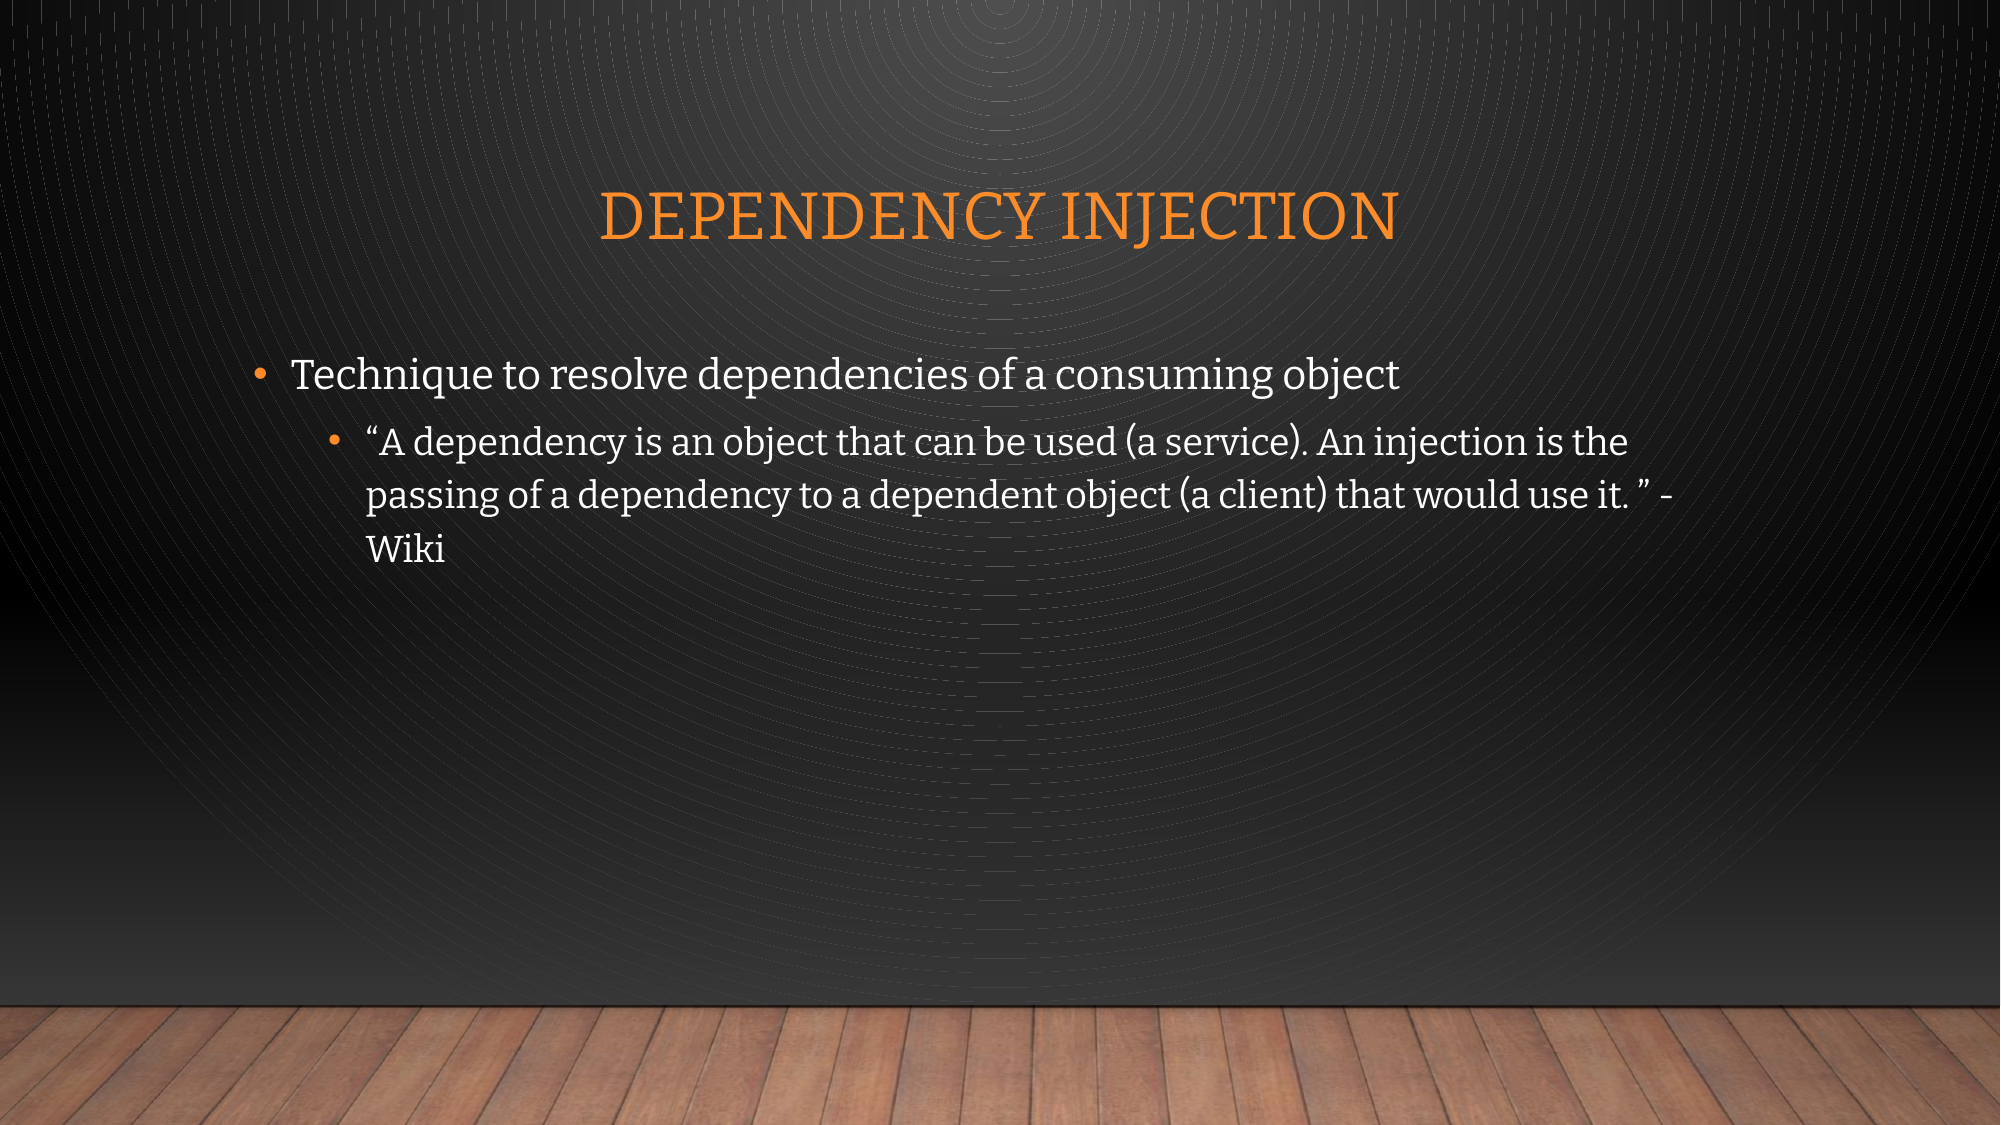

# Dependency Injection
Technique to resolve dependencies of a consuming object
“A dependency is an object that can be used (a service). An injection is the passing of a dependency to a dependent object (a client) that would use it. ” - Wiki